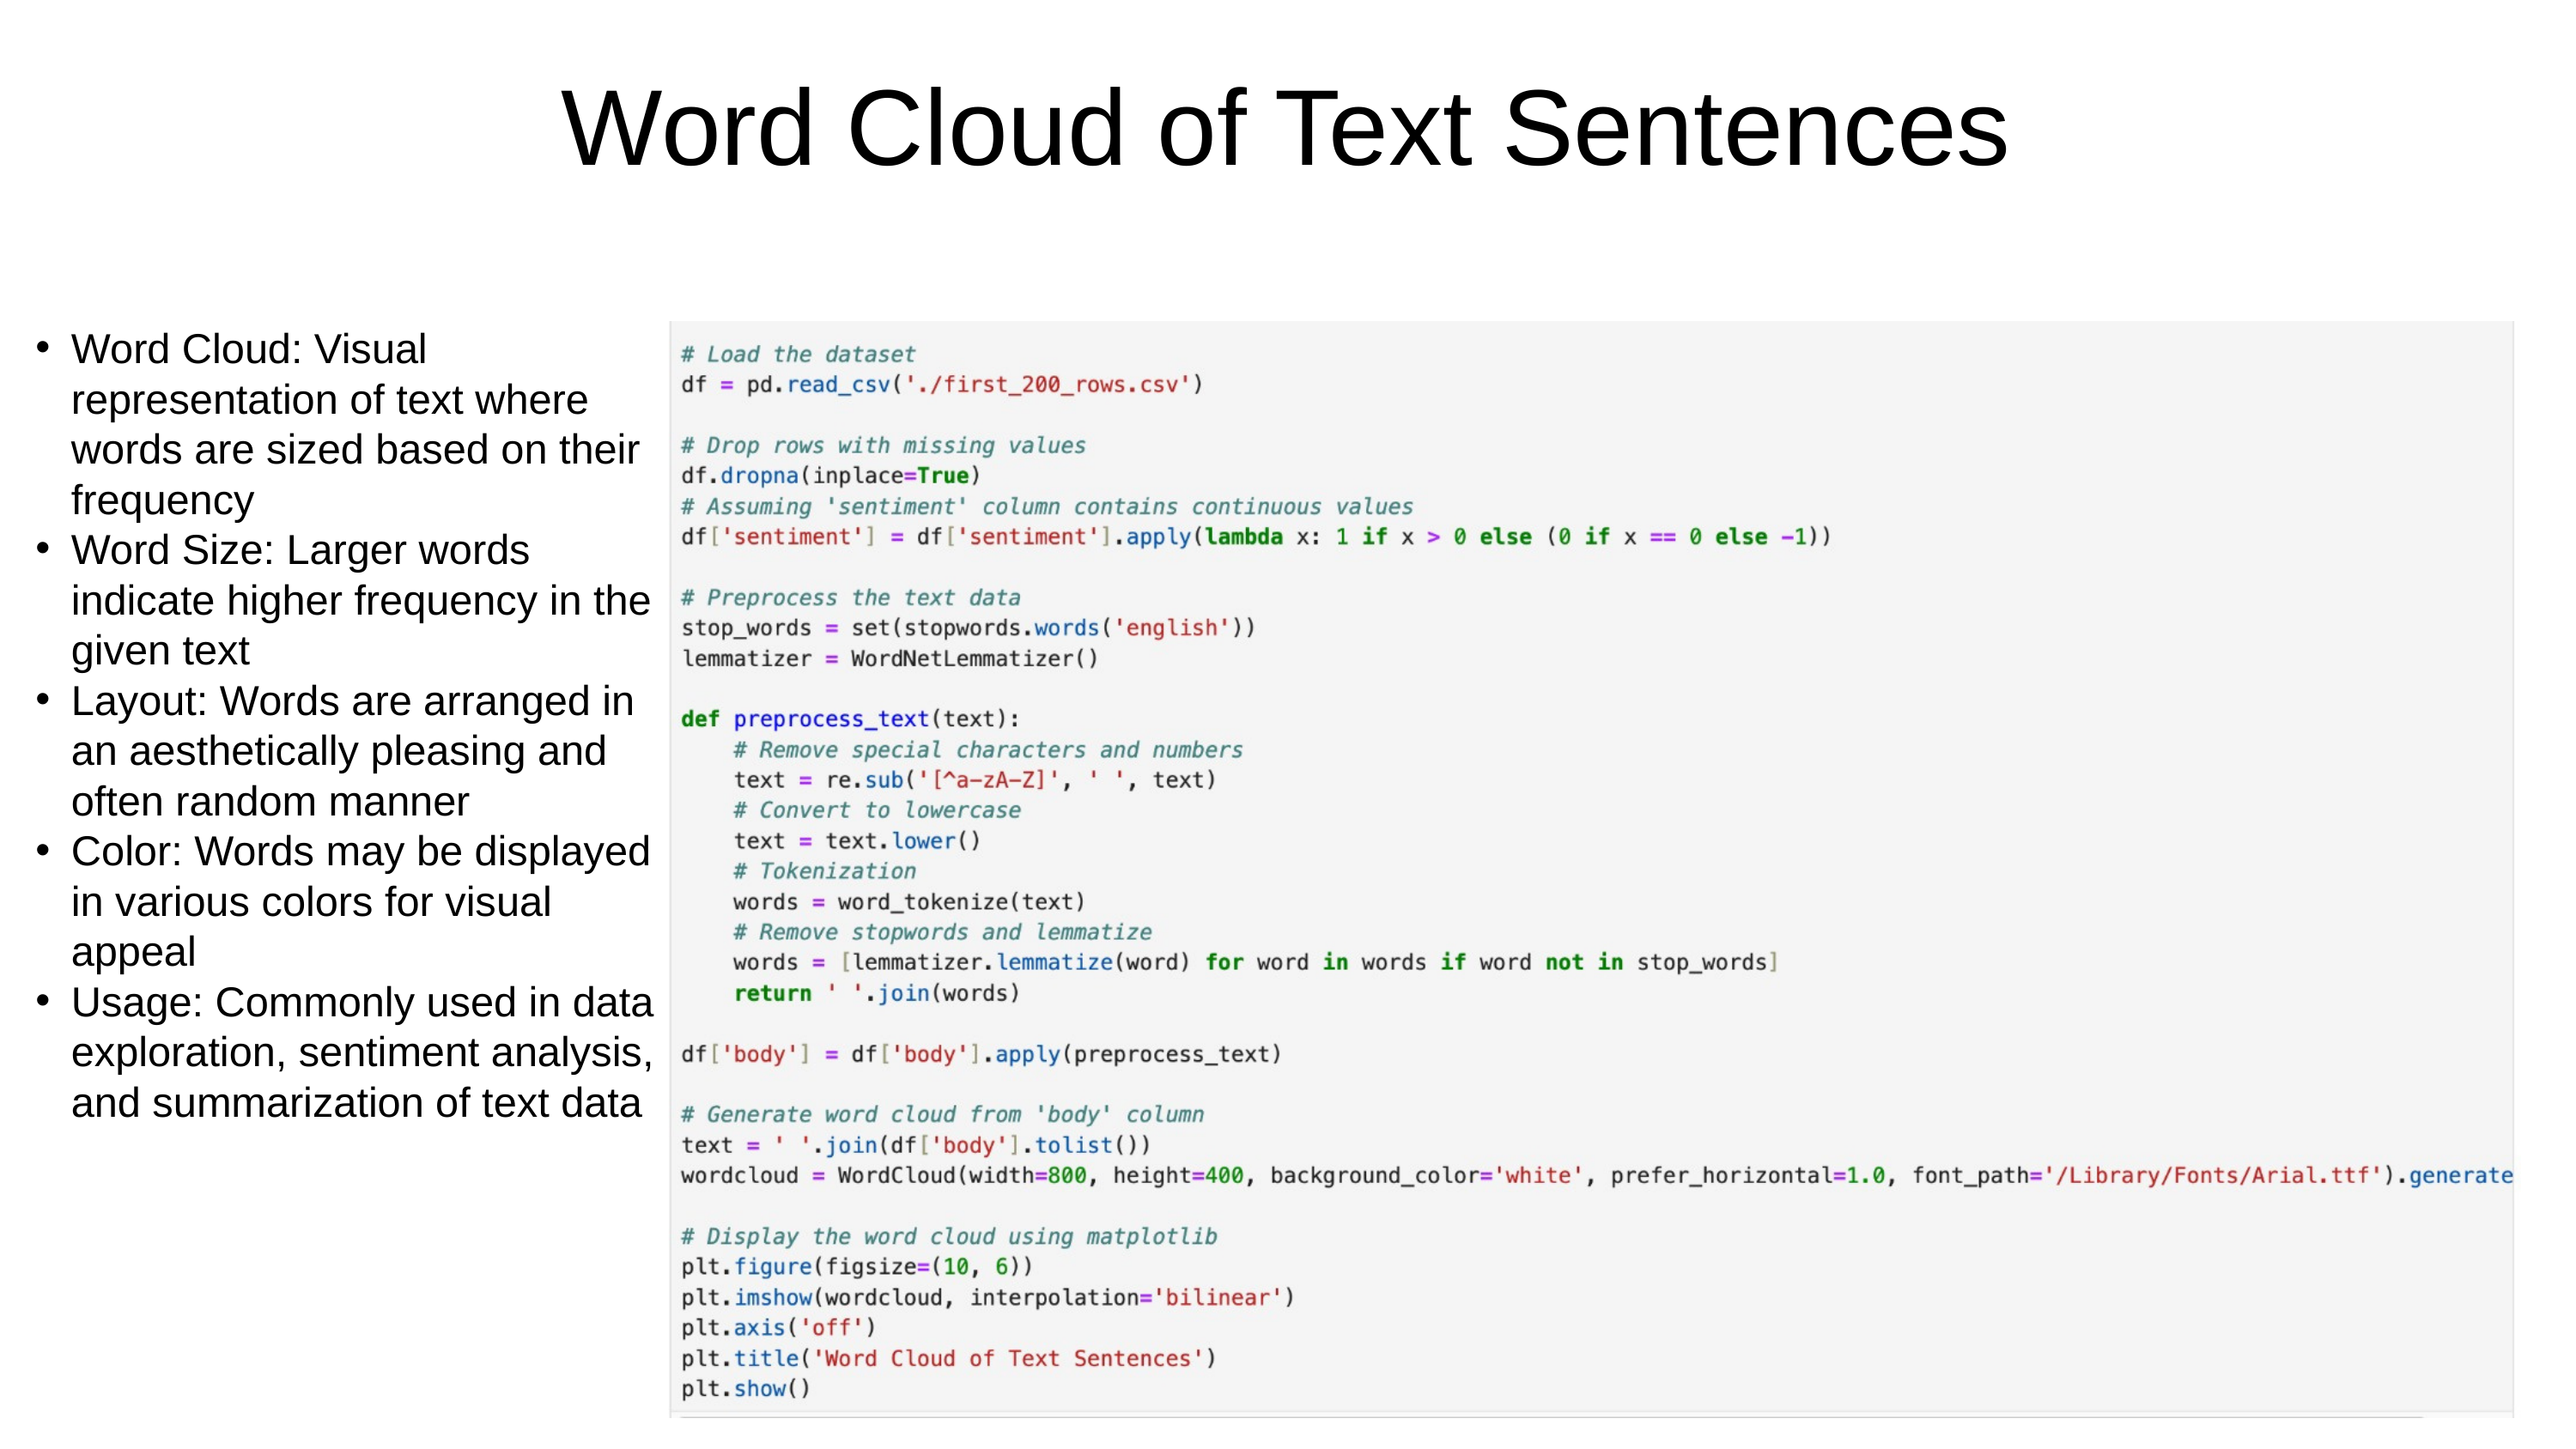

Word Cloud of Text Sentences
Word Cloud: Visual representation of text where words are sized based on their frequency
Word Size: Larger words indicate higher frequency in the given text
Layout: Words are arranged in an aesthetically pleasing and often random manner
Color: Words may be displayed in various colors for visual appeal
Usage: Commonly used in data exploration, sentiment analysis, and summarization of text data